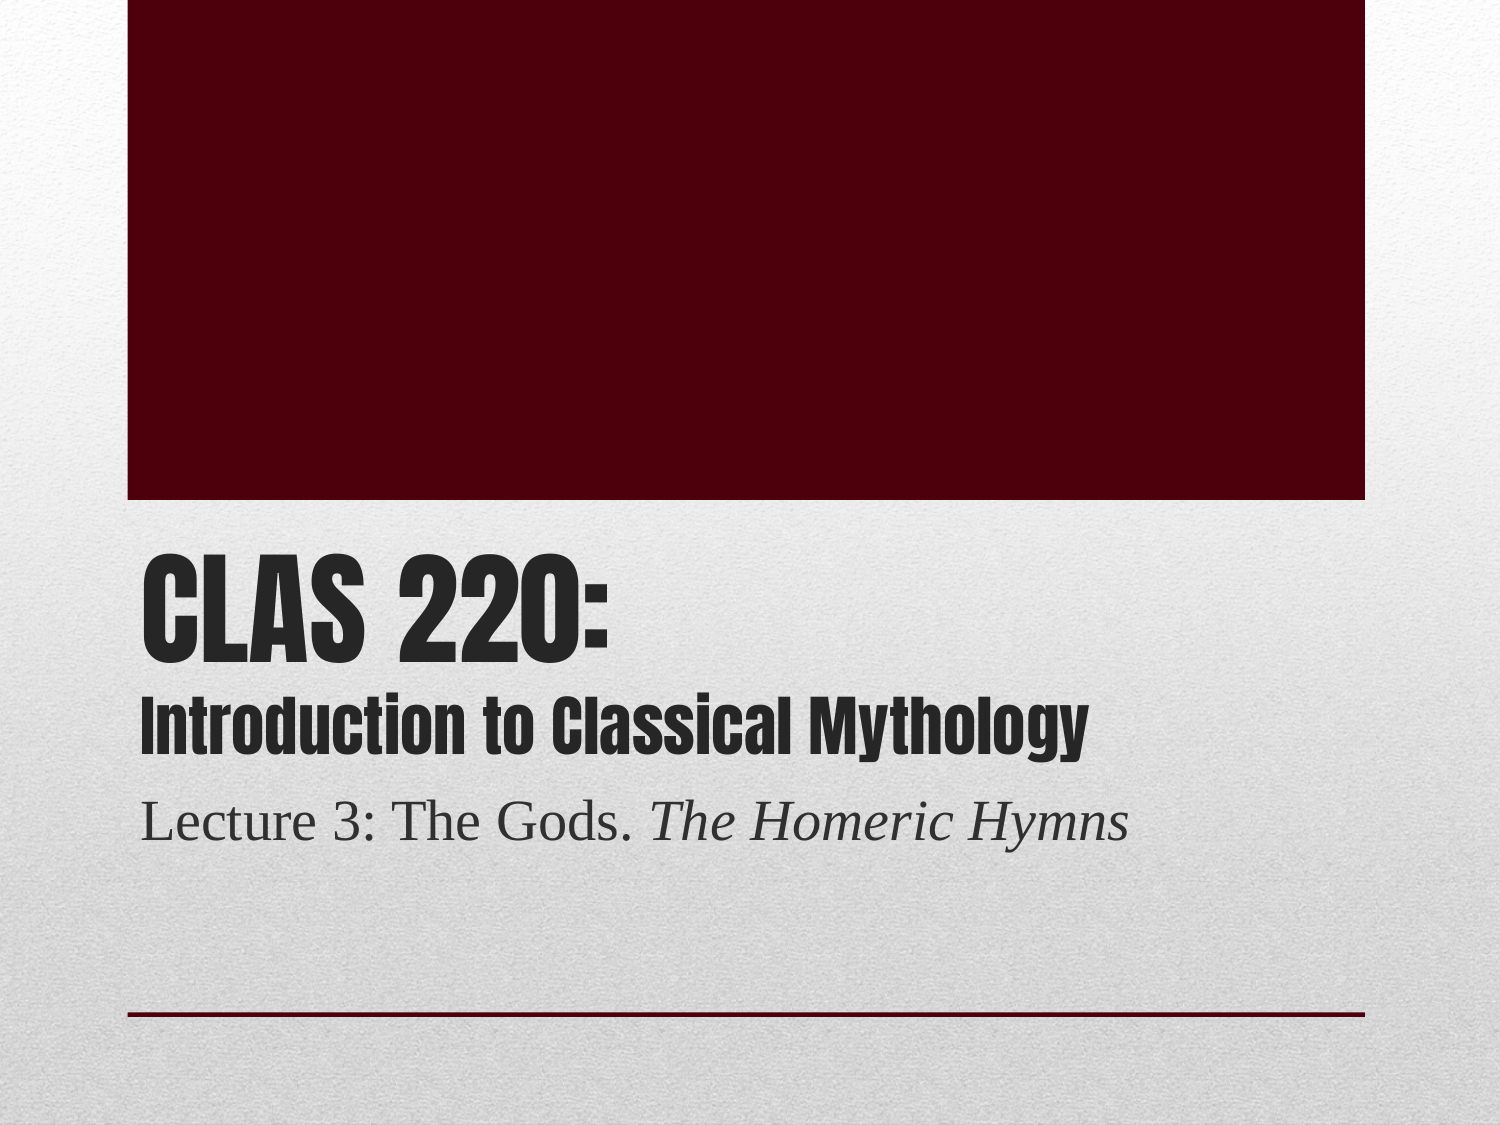

# CLAS 220: Introduction to Classical Mythology
Lecture 3: The Gods. The Homeric Hymns